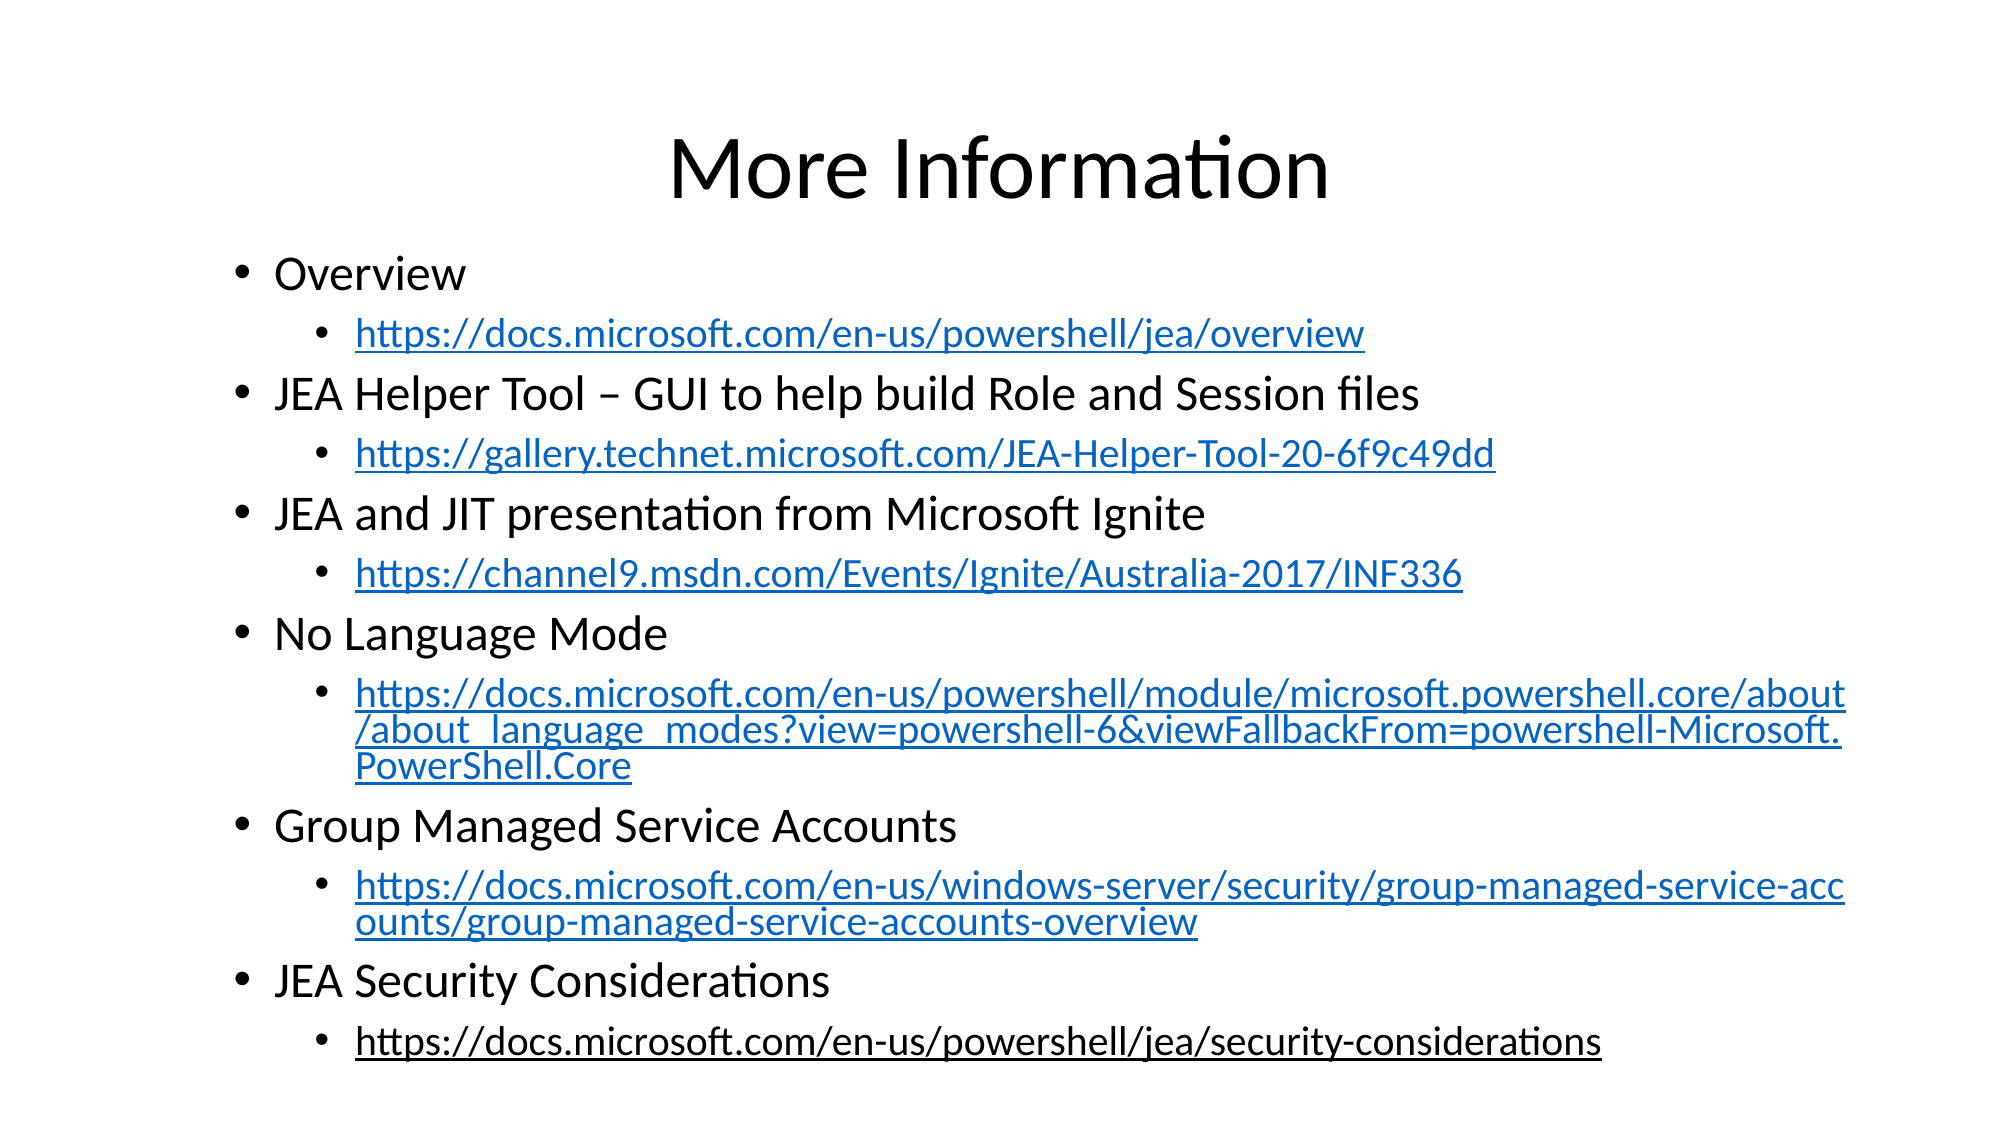

# More Information
Overview
https://docs.microsoft.com/en-us/powershell/jea/overview
JEA Helper Tool – GUI to help build Role and Session files
https://gallery.technet.microsoft.com/JEA-Helper-Tool-20-6f9c49dd
JEA and JIT presentation from Microsoft Ignite
https://channel9.msdn.com/Events/Ignite/Australia-2017/INF336
No Language Mode
https://docs.microsoft.com/en-us/powershell/module/microsoft.powershell.core/about/about_language_modes?view=powershell-6&viewFallbackFrom=powershell-Microsoft.PowerShell.Core
Group Managed Service Accounts
https://docs.microsoft.com/en-us/windows-server/security/group-managed-service-accounts/group-managed-service-accounts-overview
JEA Security Considerations
https://docs.microsoft.com/en-us/powershell/jea/security-considerations